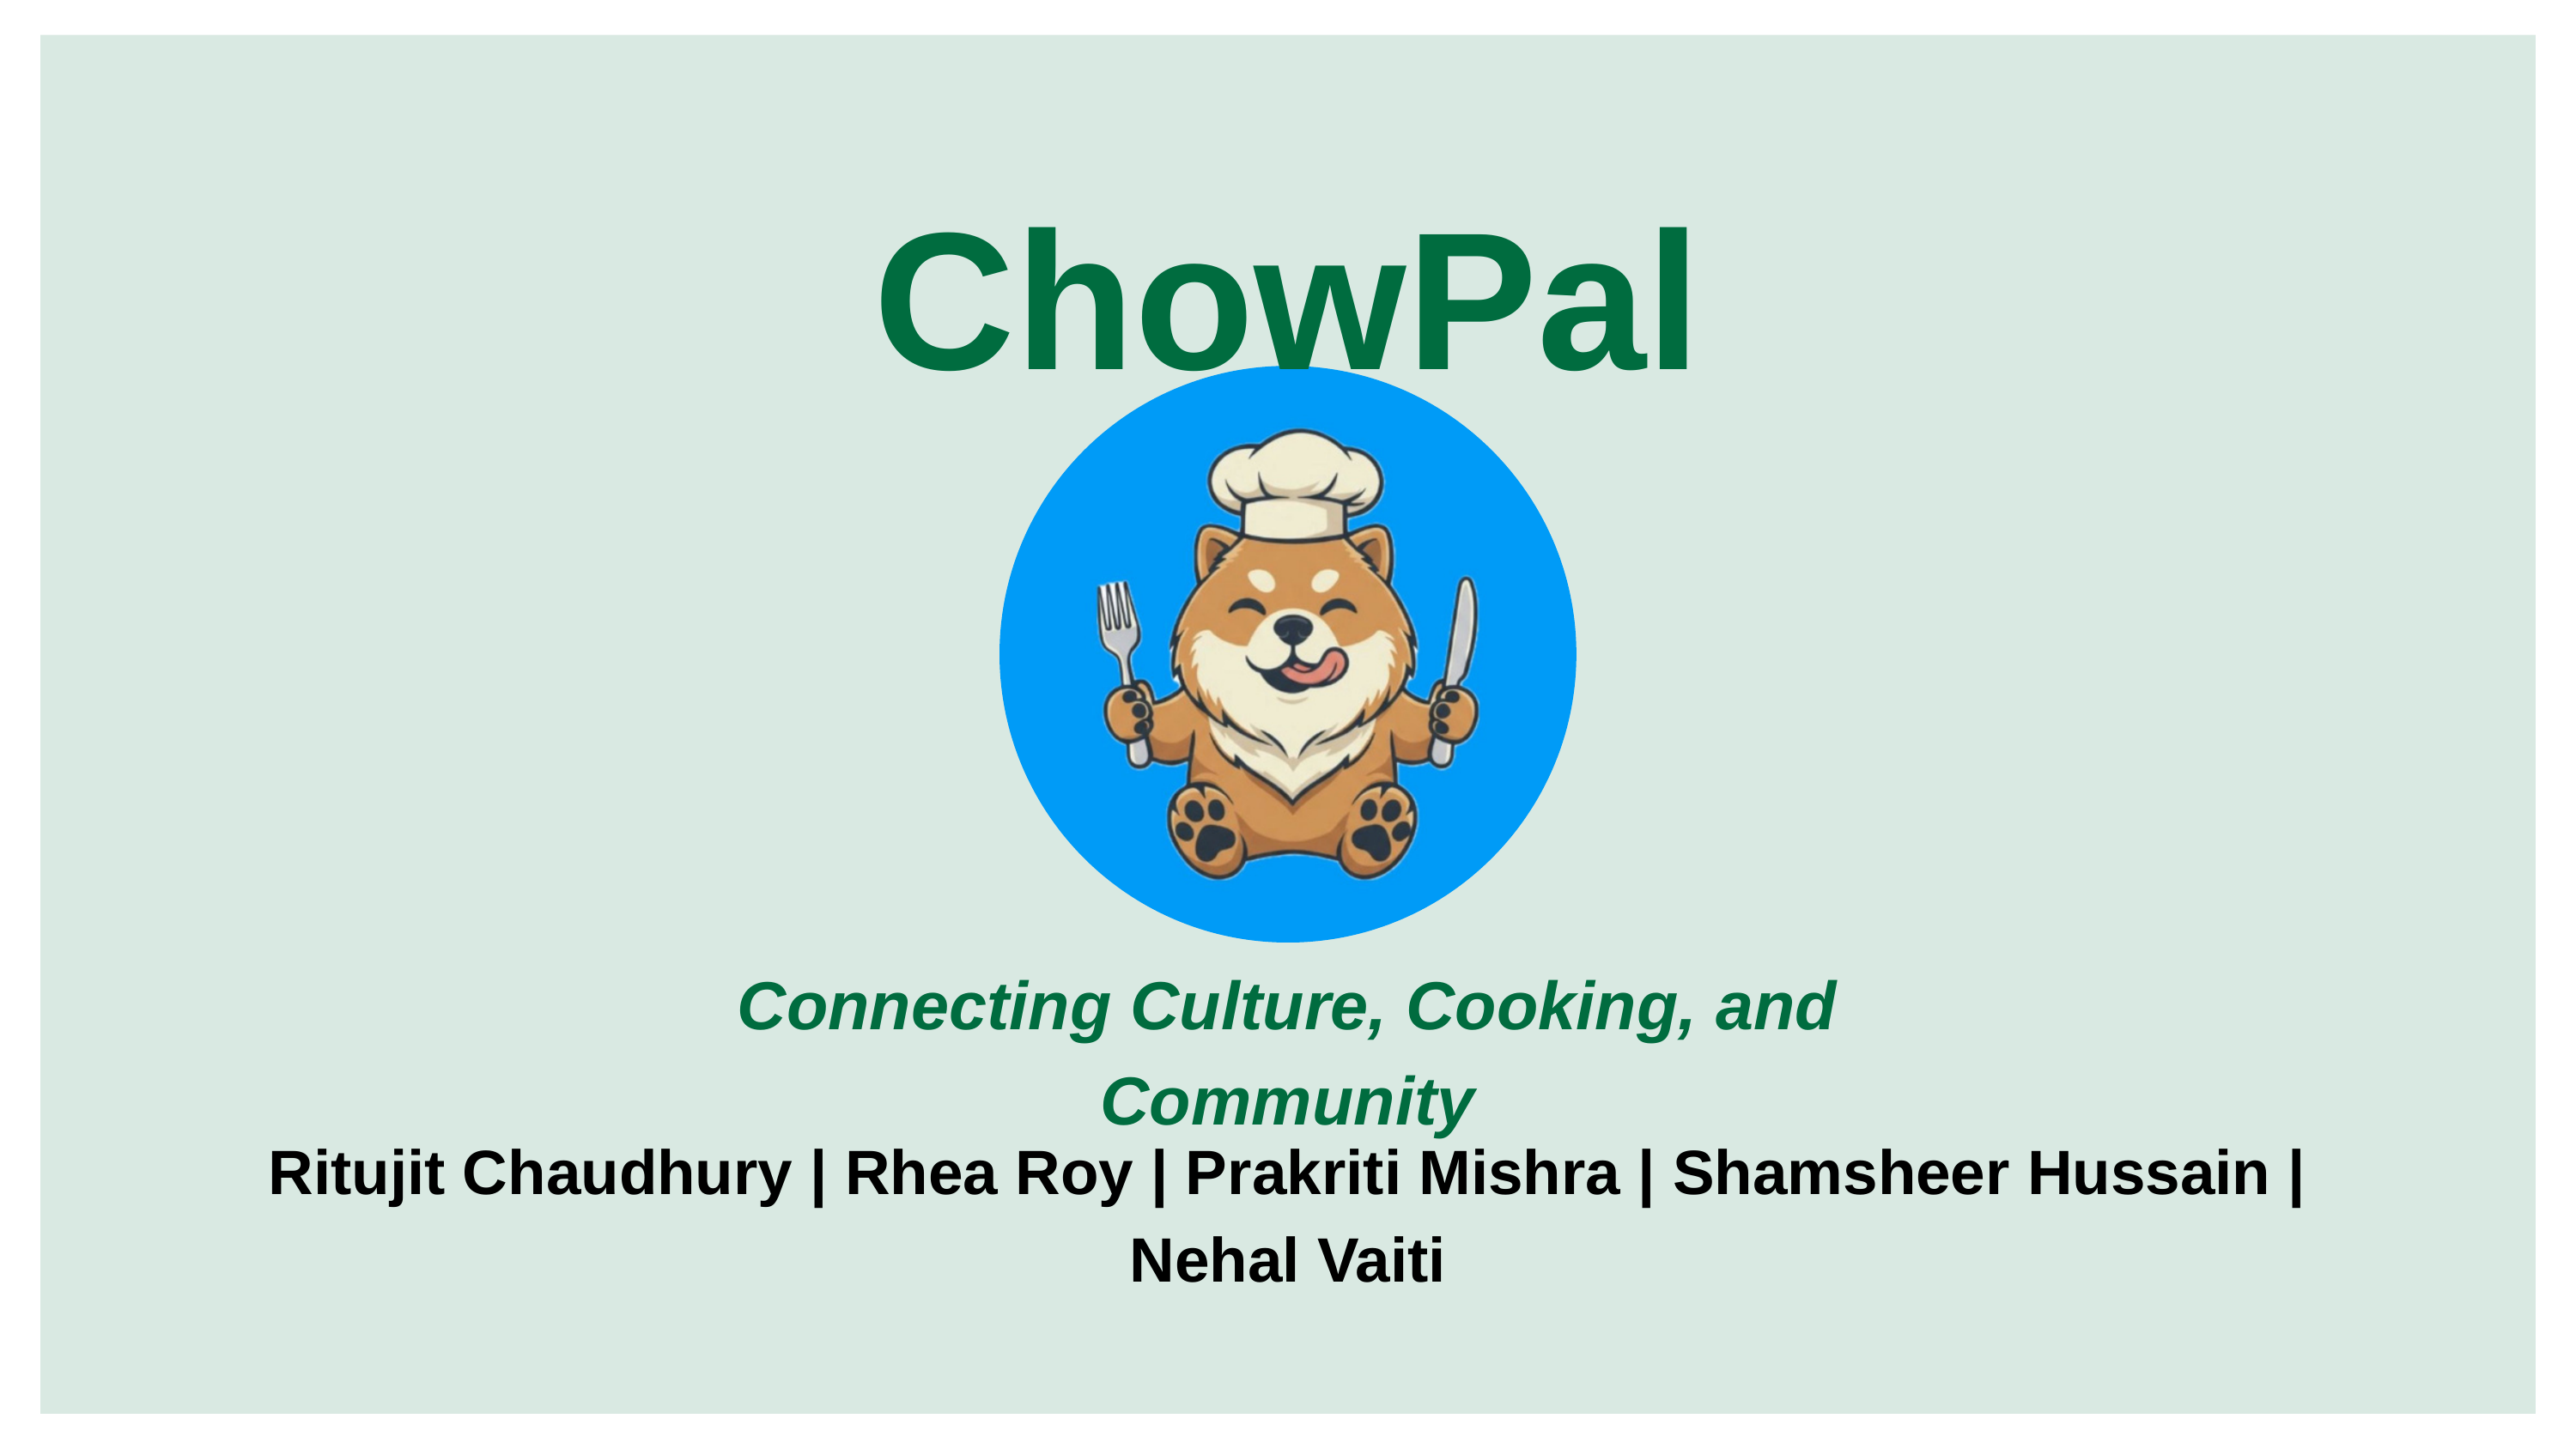

ChowPal

Connecting Culture, Cooking, and Community
Ritujit Chaudhury | Rhea Roy | Prakriti Mishra | Shamsheer Hussain | Nehal Vaiti